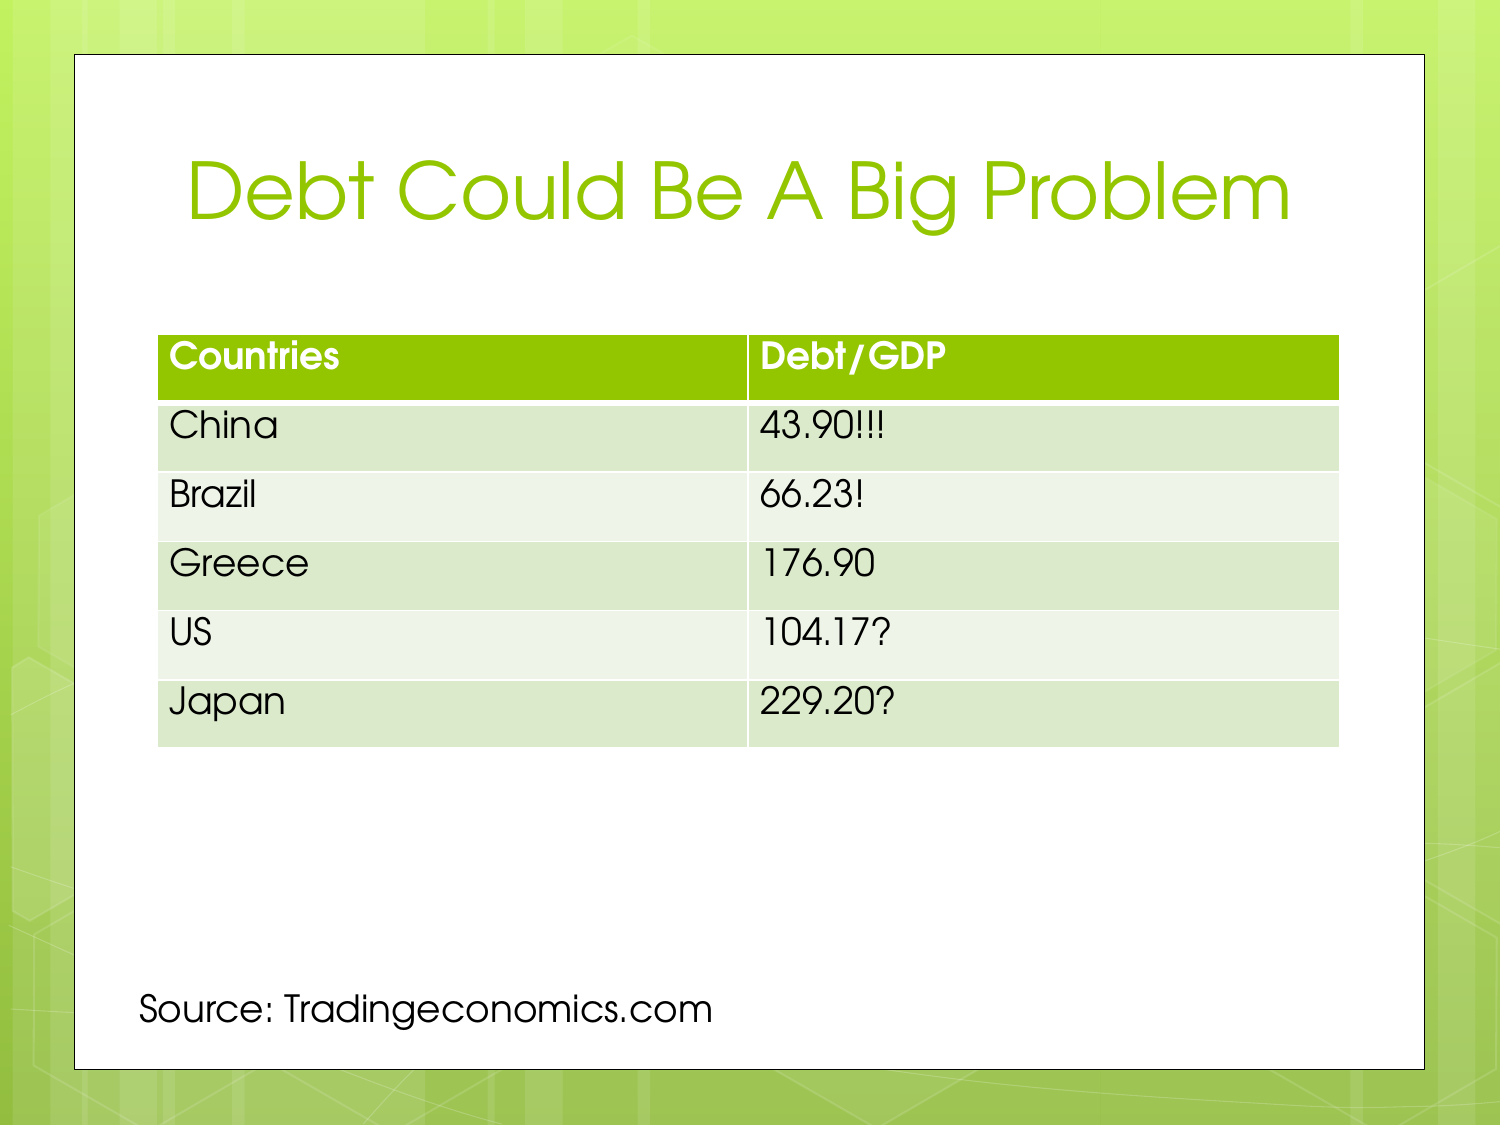

# Debt Could Be A Big Problem
| Countries | Debt/GDP |
| --- | --- |
| China | 43.90!!! |
| Brazil | 66.23! |
| Greece | 176.90 |
| US | 104.17? |
| Japan | 229.20? |
Source: Tradingeconomics.com